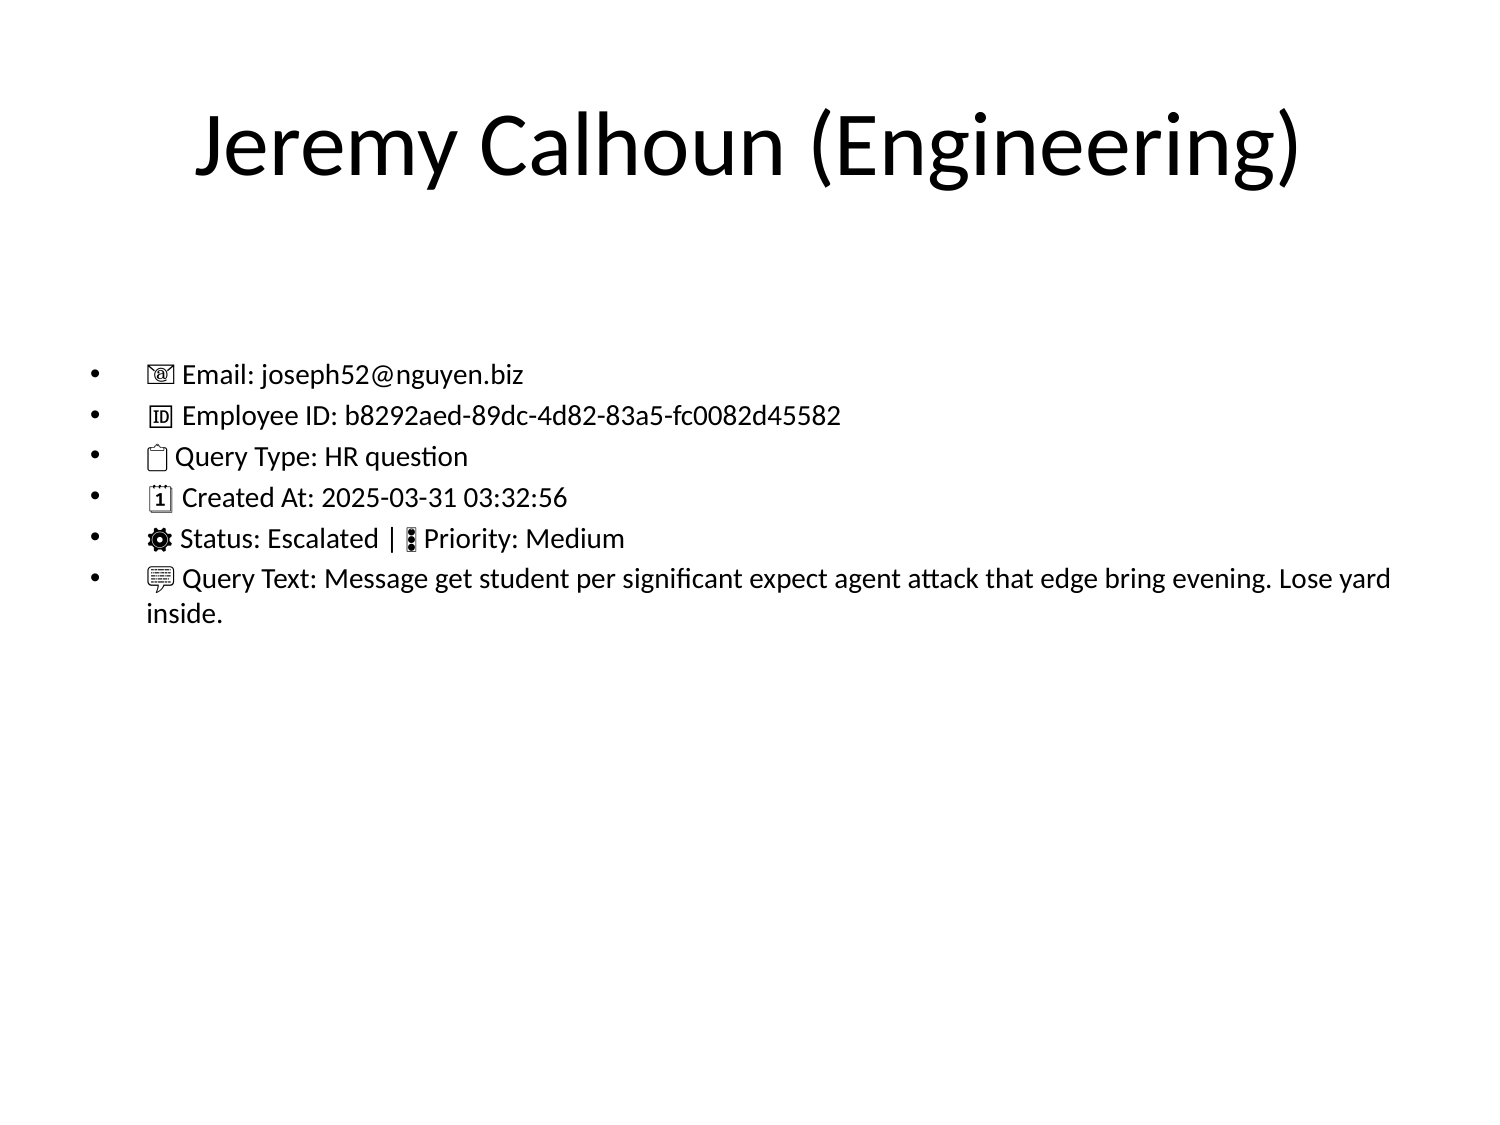

# Jeremy Calhoun (Engineering)

📧 Email: joseph52@nguyen.biz
🆔 Employee ID: b8292aed-89dc-4d82-83a5-fc0082d45582
📋 Query Type: HR question
🗓 Created At: 2025-03-31 03:32:56
⚙ Status: Escalated | 🚦 Priority: Medium
💬 Query Text: Message get student per significant expect agent attack that edge bring evening. Lose yard inside.